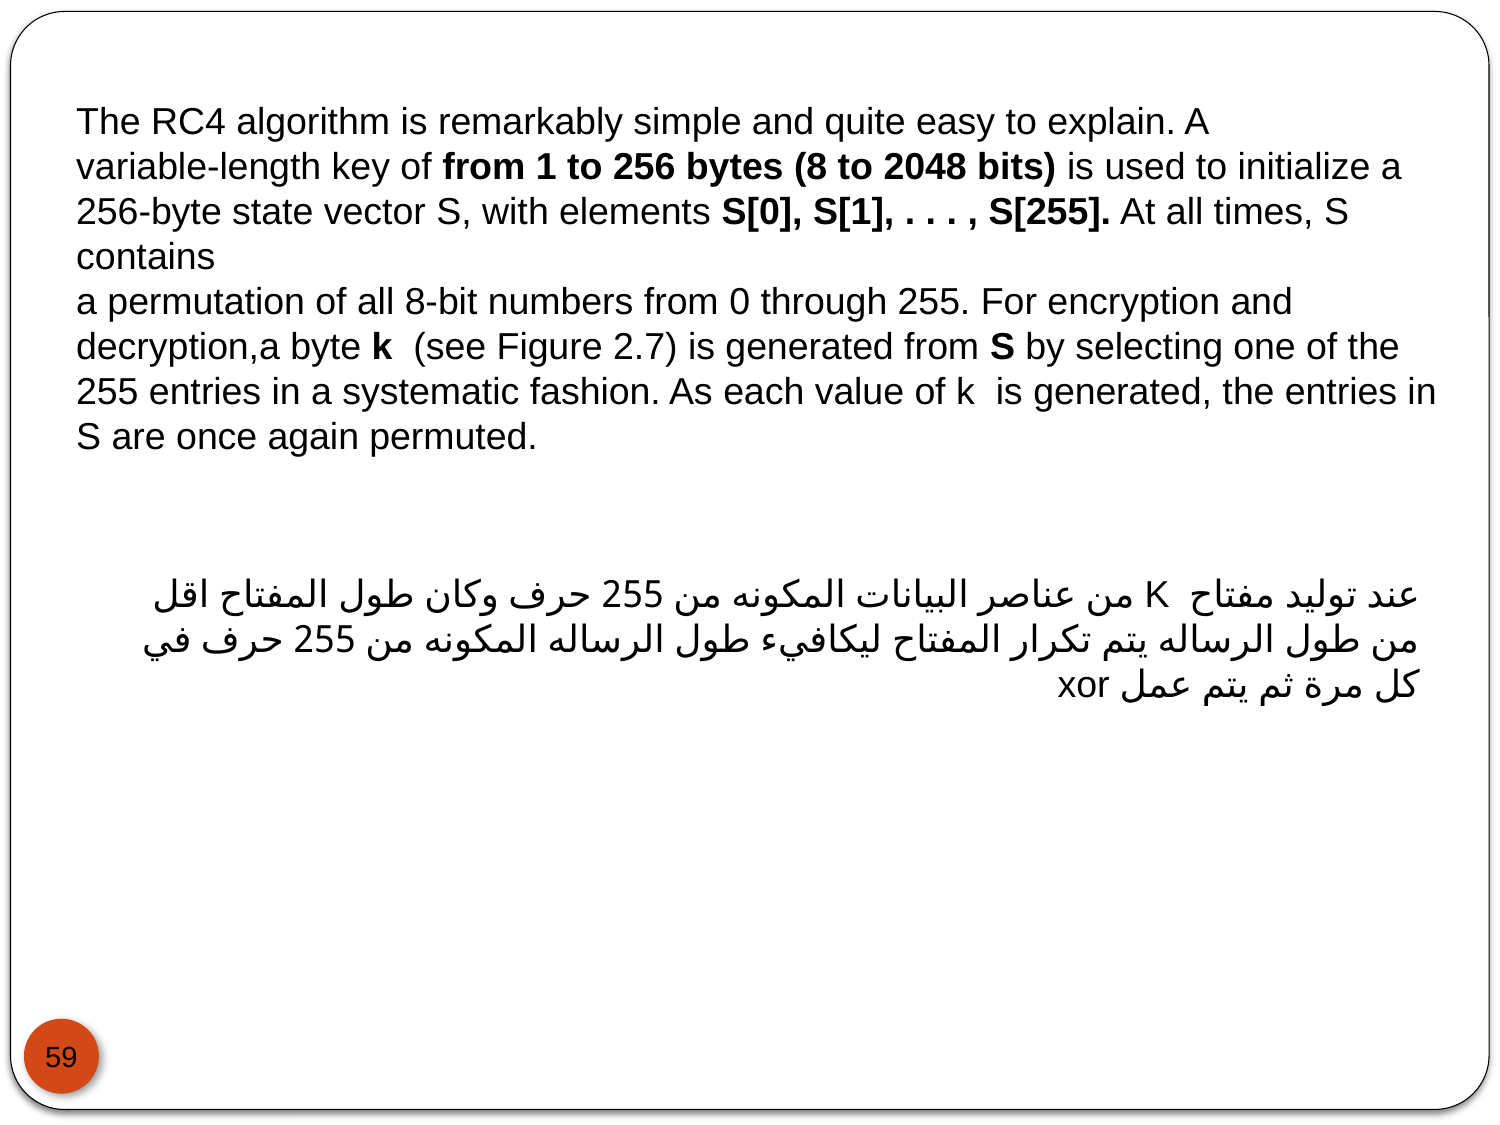

The RC4 algorithm is remarkably simple and quite easy to explain. A
variable-length key of from 1 to 256 bytes (8 to 2048 bits) is used to initialize a
256-byte state vector S, with elements S[0], S[1], . . . , S[255]. At all times, S contains
a permutation of all 8-bit numbers from 0 through 255. For encryption and decryption,a byte k  (see Figure 2.7) is generated from S by selecting one of the 255 entries in a systematic fashion. As each value of k  is generated, the entries in S are once again permuted.
عند توليد مفتاح  K من عناصر البيانات المكونه من 255 حرف وكان طول المفتاح اقل من طول الرساله يتم تكرار المفتاح ليكافيء طول الرساله المكونه من 255 حرف في كل مرة ثم يتم عمل xor
59